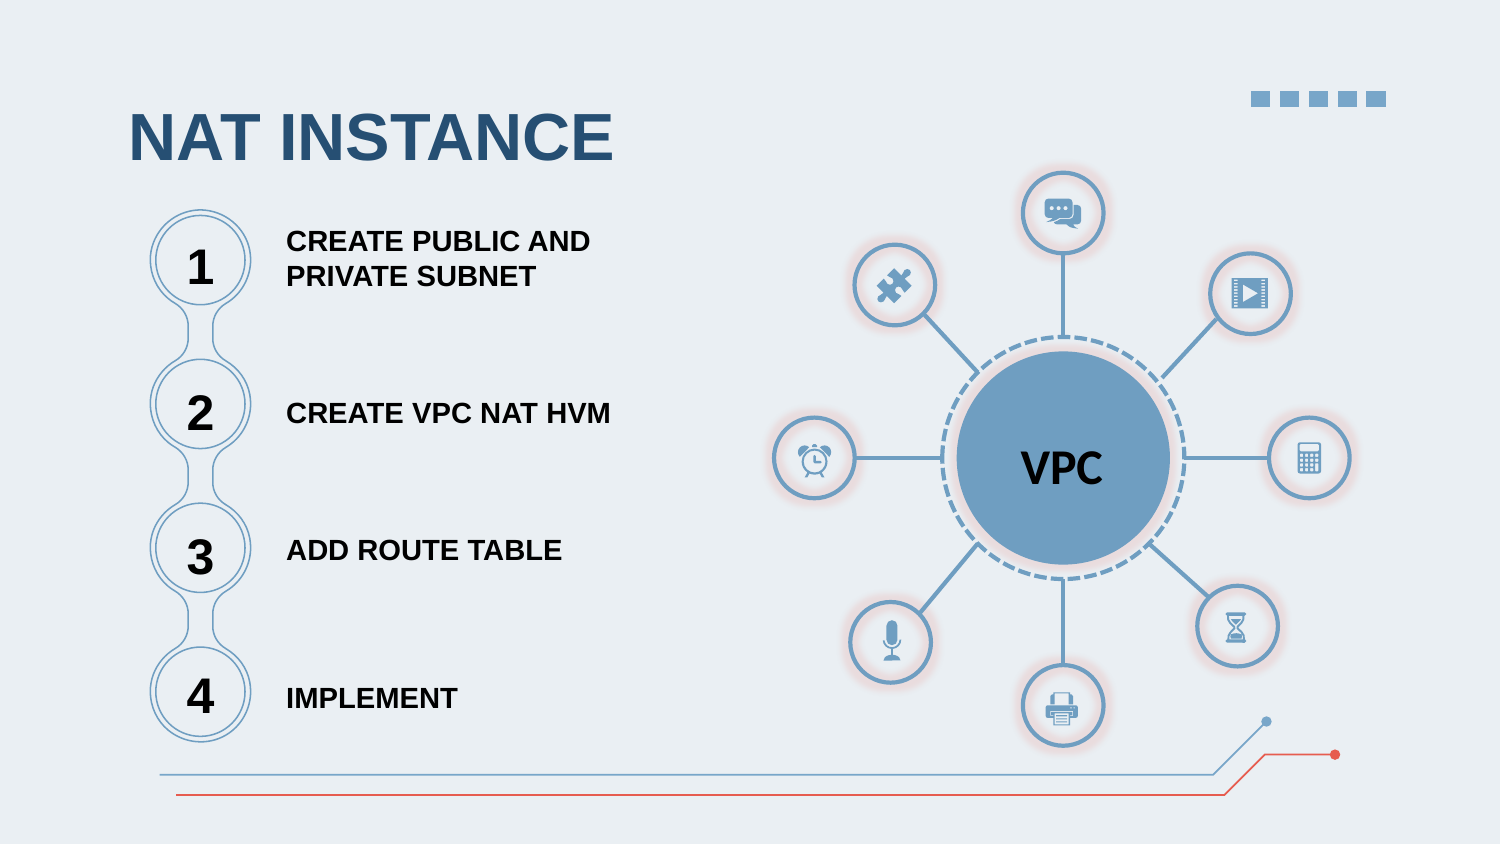

# NAT INSTANCE

VPC

CREATE PUBLIC AND PRIVATE SUBNET
1
2
CREATE VPC NAT HVM

3
ADD ROUTE TABLE
4
IMPLEMENT